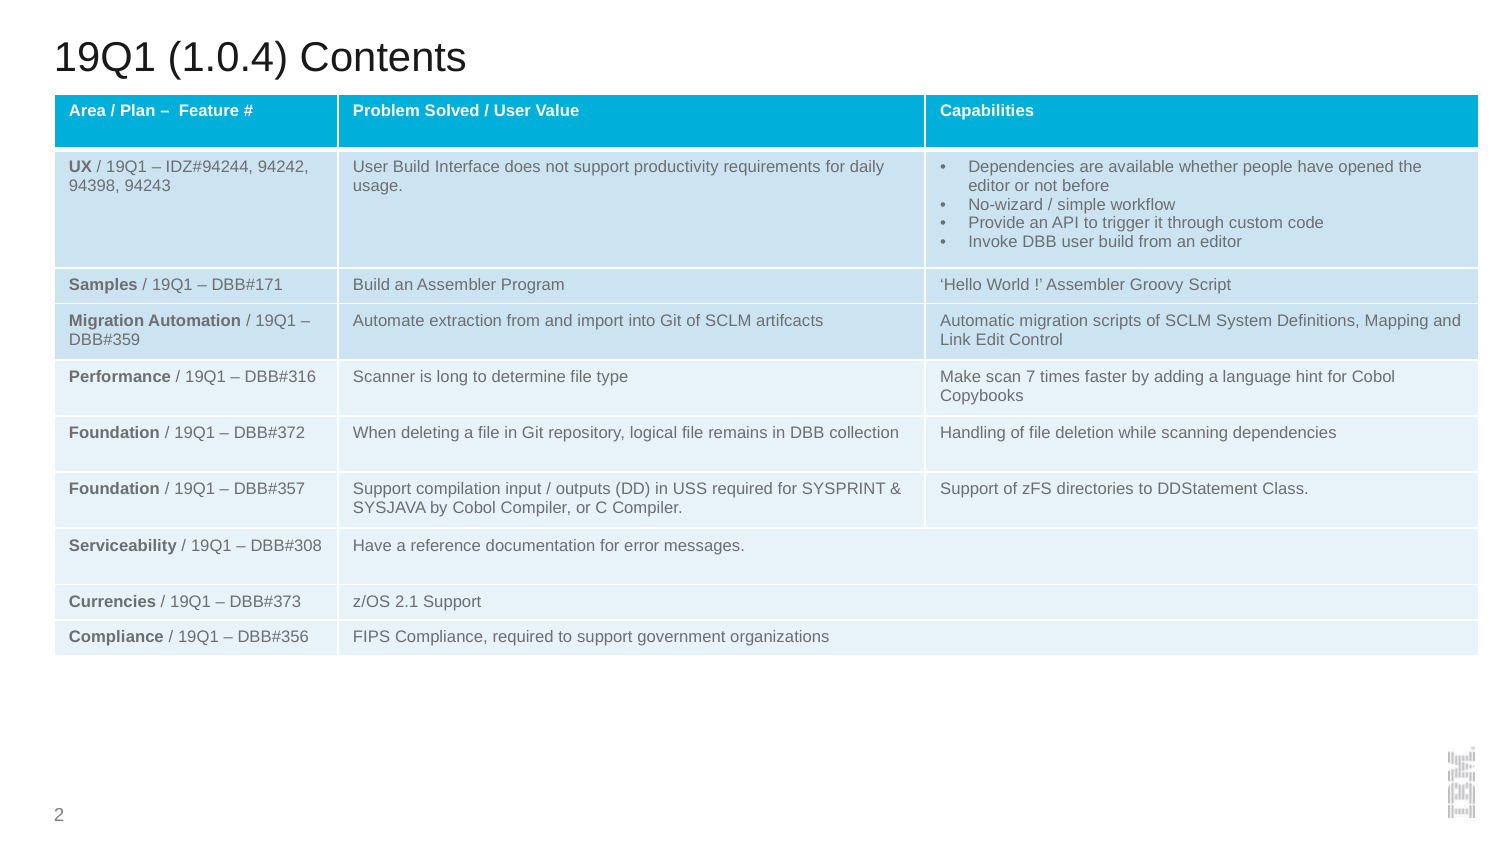

# 19Q1 (1.0.4) Contents
| Area / Plan – Feature # | Problem Solved / User Value | Capabilities |
| --- | --- | --- |
| UX / 19Q1 – IDZ#94244, 94242, 94398, 94243 | User Build Interface does not support productivity requirements for daily usage. | Dependencies are available whether people have opened the editor or not before No-wizard / simple workflow Provide an API to trigger it through custom code Invoke DBB user build from an editor |
| Samples / 19Q1 – DBB#171 | Build an Assembler Program | ‘Hello World !’ Assembler Groovy Script |
| Migration Automation / 19Q1 – DBB#359 | Automate extraction from and import into Git of SCLM artifcacts | Automatic migration scripts of SCLM System Definitions, Mapping and Link Edit Control |
| Performance / 19Q1 – DBB#316 | Scanner is long to determine file type | Make scan 7 times faster by adding a language hint for Cobol Copybooks |
| Foundation / 19Q1 – DBB#372 | When deleting a file in Git repository, logical file remains in DBB collection | Handling of file deletion while scanning dependencies |
| Foundation / 19Q1 – DBB#357 | Support compilation input / outputs (DD) in USS required for SYSPRINT & SYSJAVA by Cobol Compiler, or C Compiler. | Support of zFS directories to DDStatement Class. |
| Serviceability / 19Q1 – DBB#308 | Have a reference documentation for error messages. |  |
| Currencies / 19Q1 – DBB#373 | z/OS 2.1 Support |  |
| Compliance / 19Q1 – DBB#356 | FIPS Compliance, required to support government organizations |  |
2